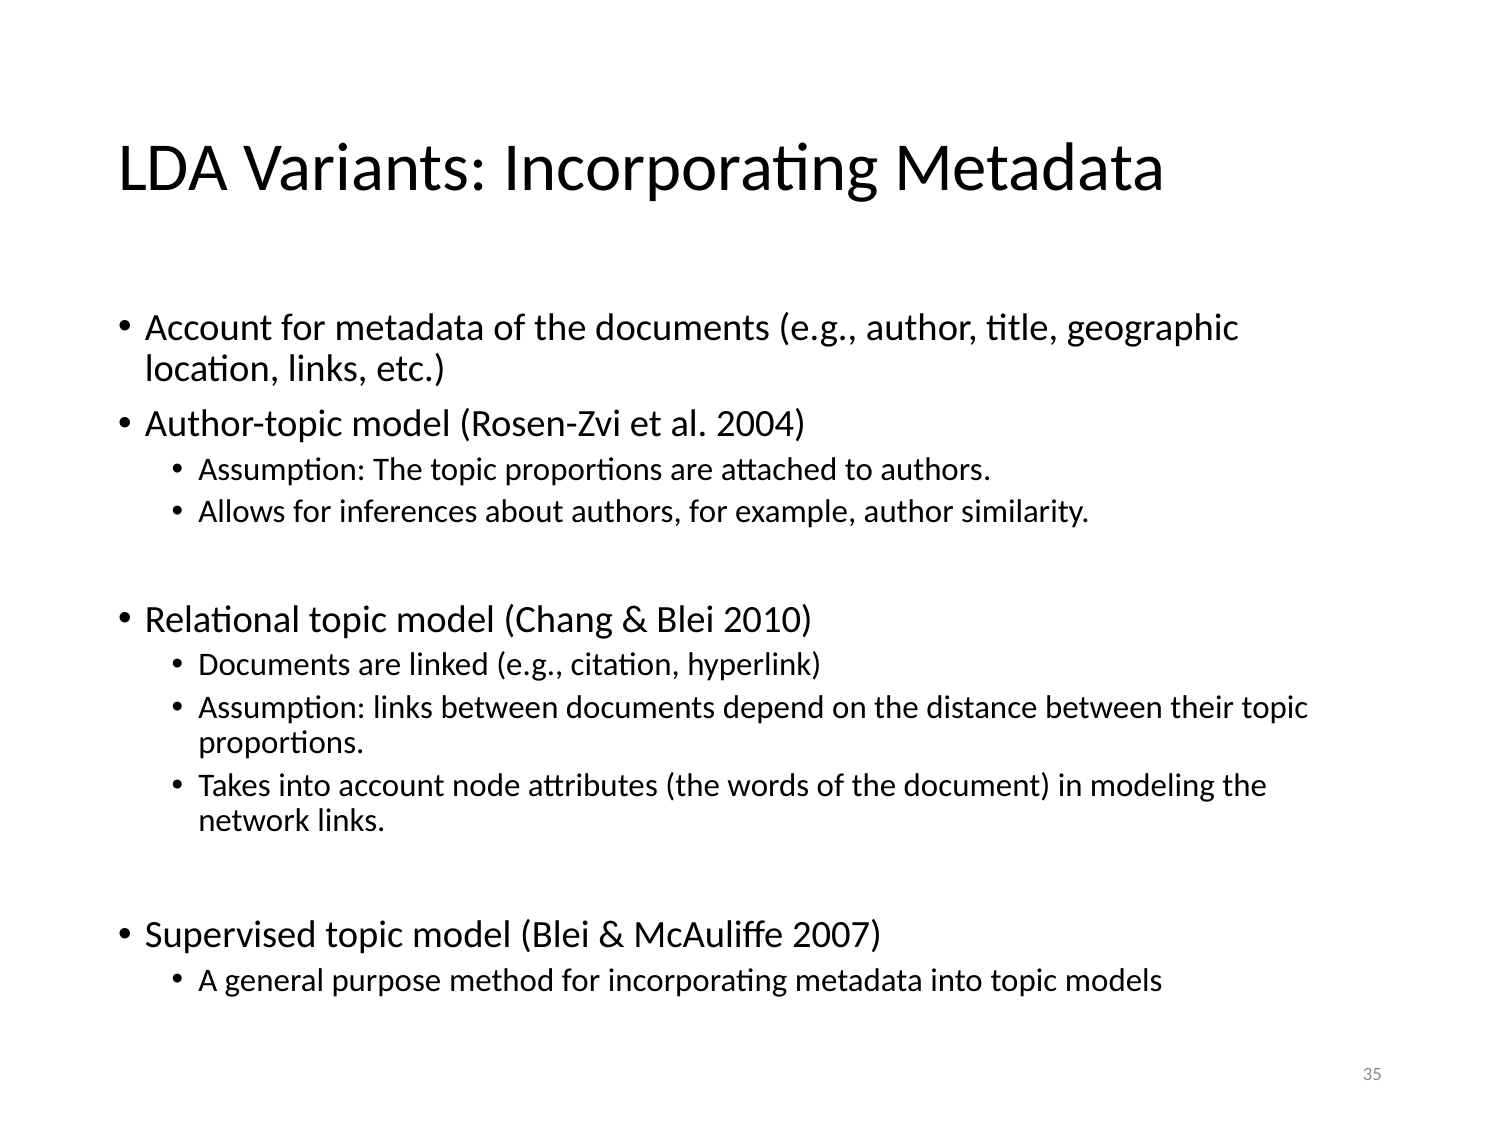

# LDA Variants: Incorporating Metadata
Account for metadata of the documents (e.g., author, title, geographic location, links, etc.)
Author-topic model (Rosen-Zvi et al. 2004)
Assumption: The topic proportions are attached to authors.
Allows for inferences about authors, for example, author similarity.

Relational topic model (Chang & Blei 2010)
Documents are linked (e.g., citation, hyperlink)
Assumption: links between documents depend on the distance between their topic proportions.
Takes into account node attributes (the words of the document) in modeling the network links.

Supervised topic model (Blei & McAuliffe 2007)
A general purpose method for incorporating metadata into topic models
35